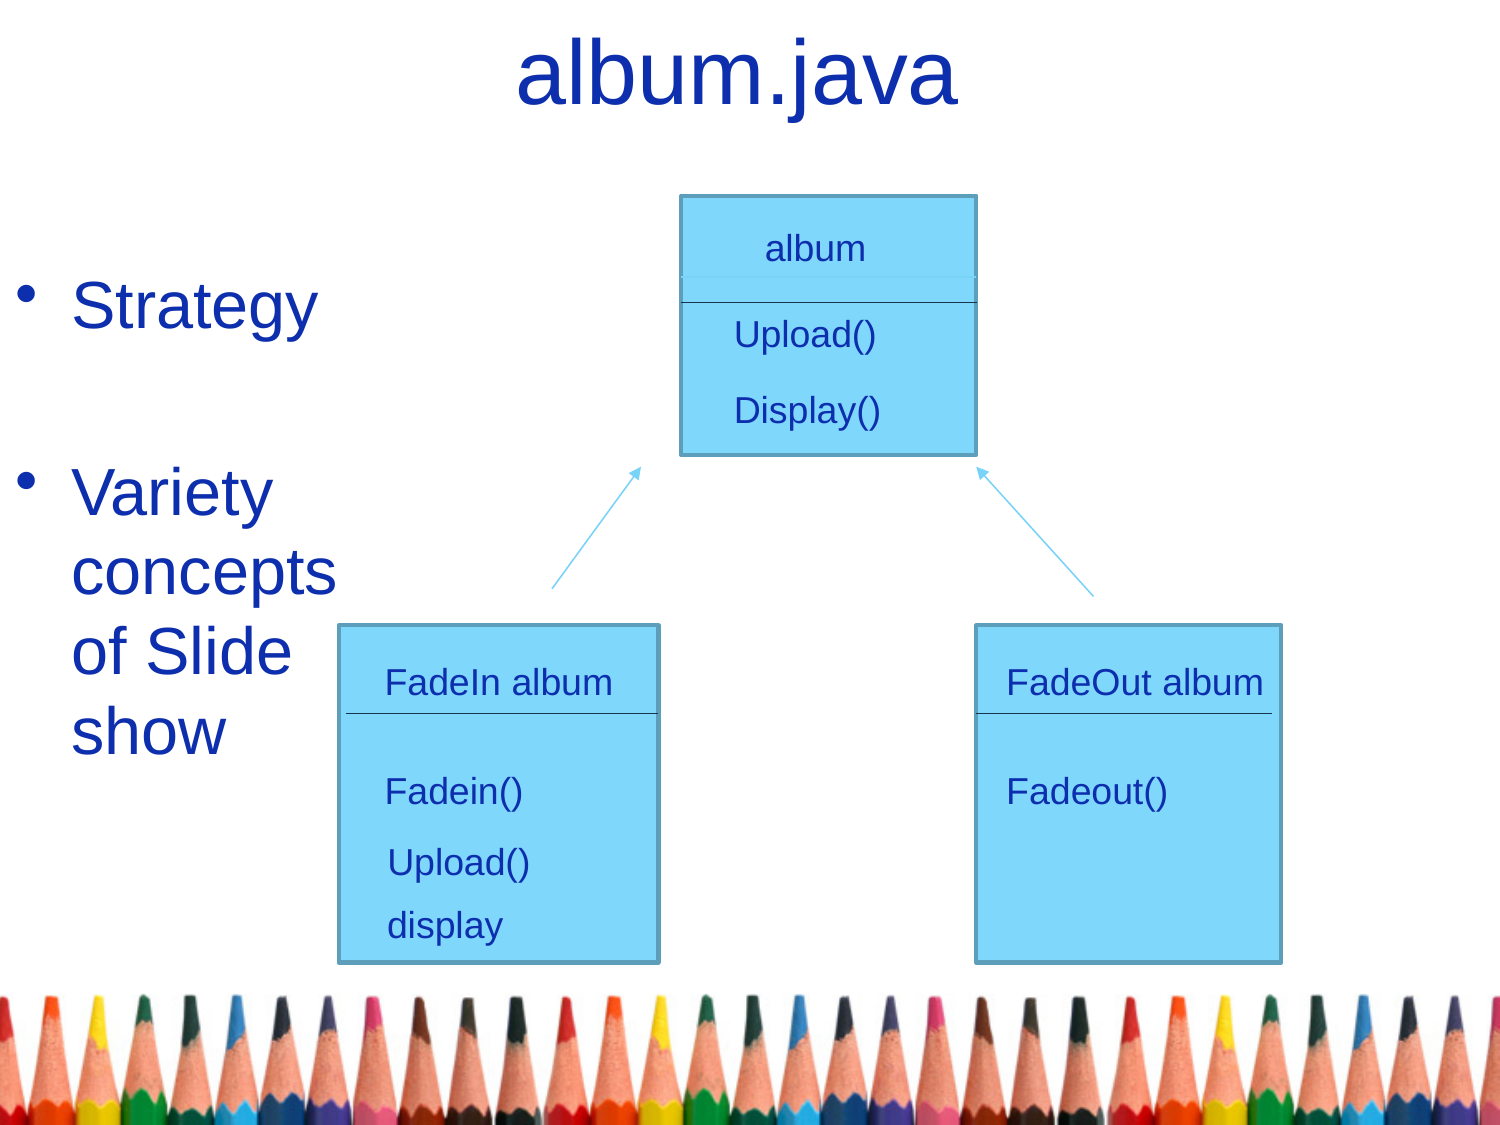

# album.java

album
Strategy

Variety concepts of Slide show

Upload()
Display()

FadeIn album
FadeOut album
Fadein()
Fadeout()
Upload()
display